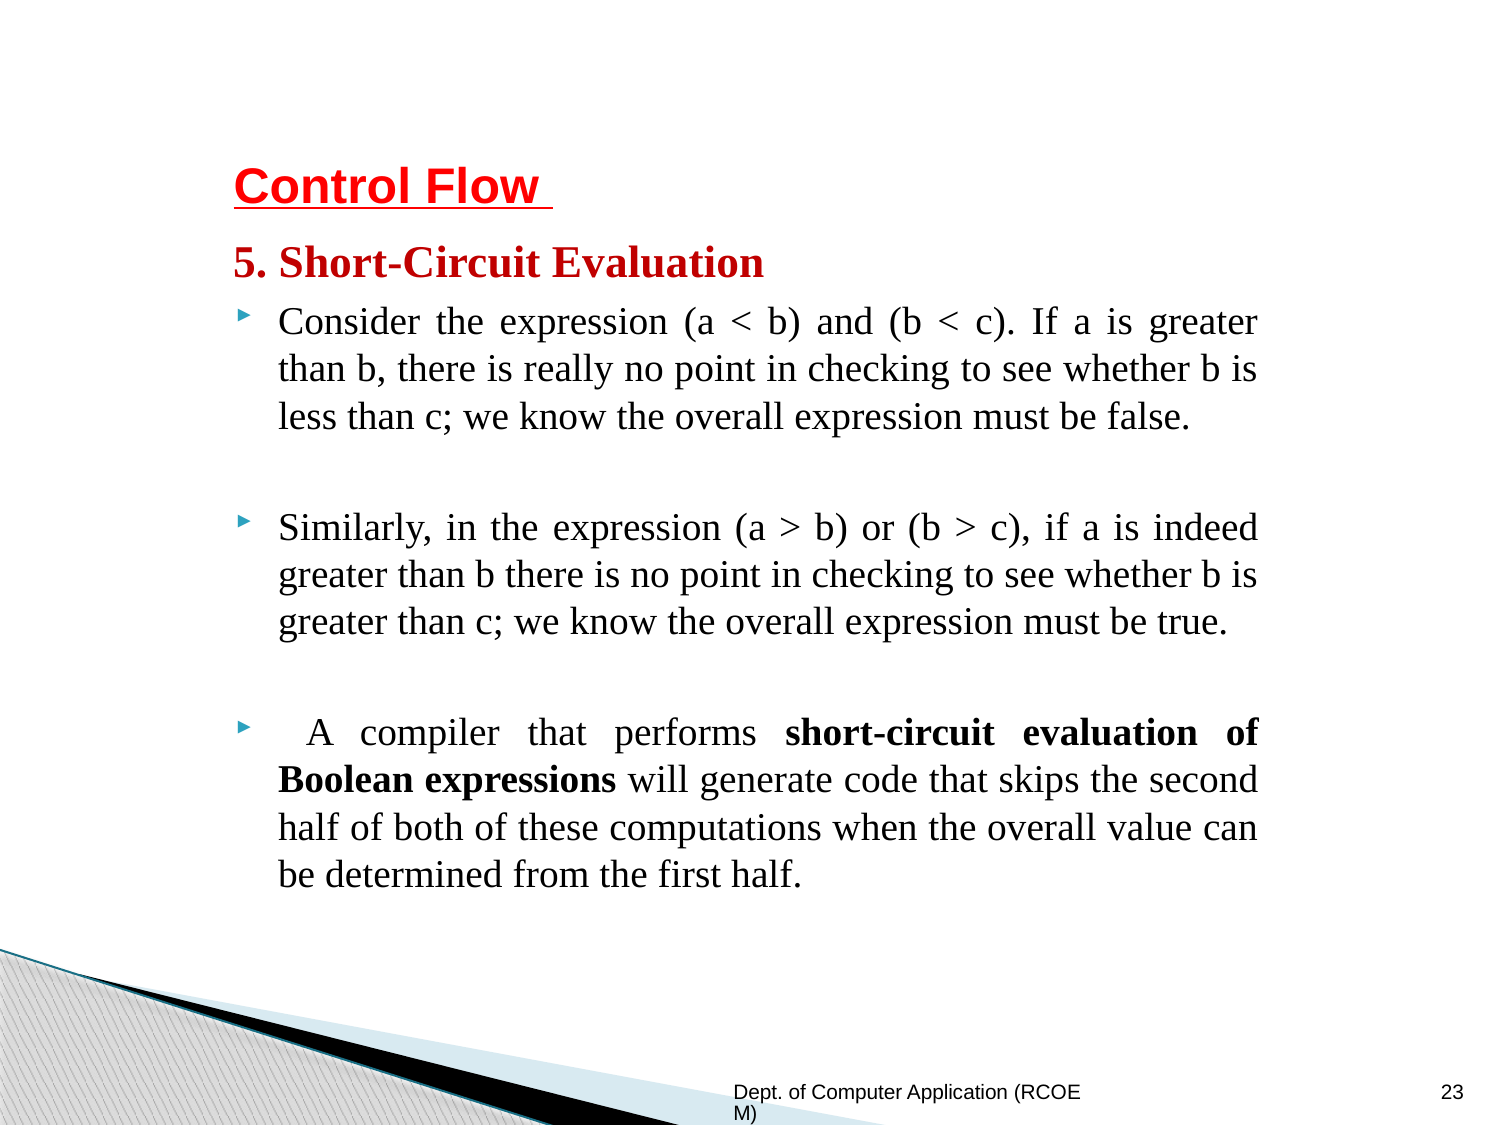

# Control Flow
5. Short-Circuit Evaluation
Consider the expression (a < b) and (b < c). If a is greater than b, there is really no point in checking to see whether b is less than c; we know the overall expression must be false.

Similarly, in the expression (a > b) or (b > c), if a is indeed greater than b there is no point in checking to see whether b is greater than c; we know the overall expression must be true.

 A compiler that performs short-circuit evaluation of Boolean expressions will generate code that skips the second half of both of these computations when the overall value can be determined from the first half.

Dept. of Computer Application (RCOEM)
23